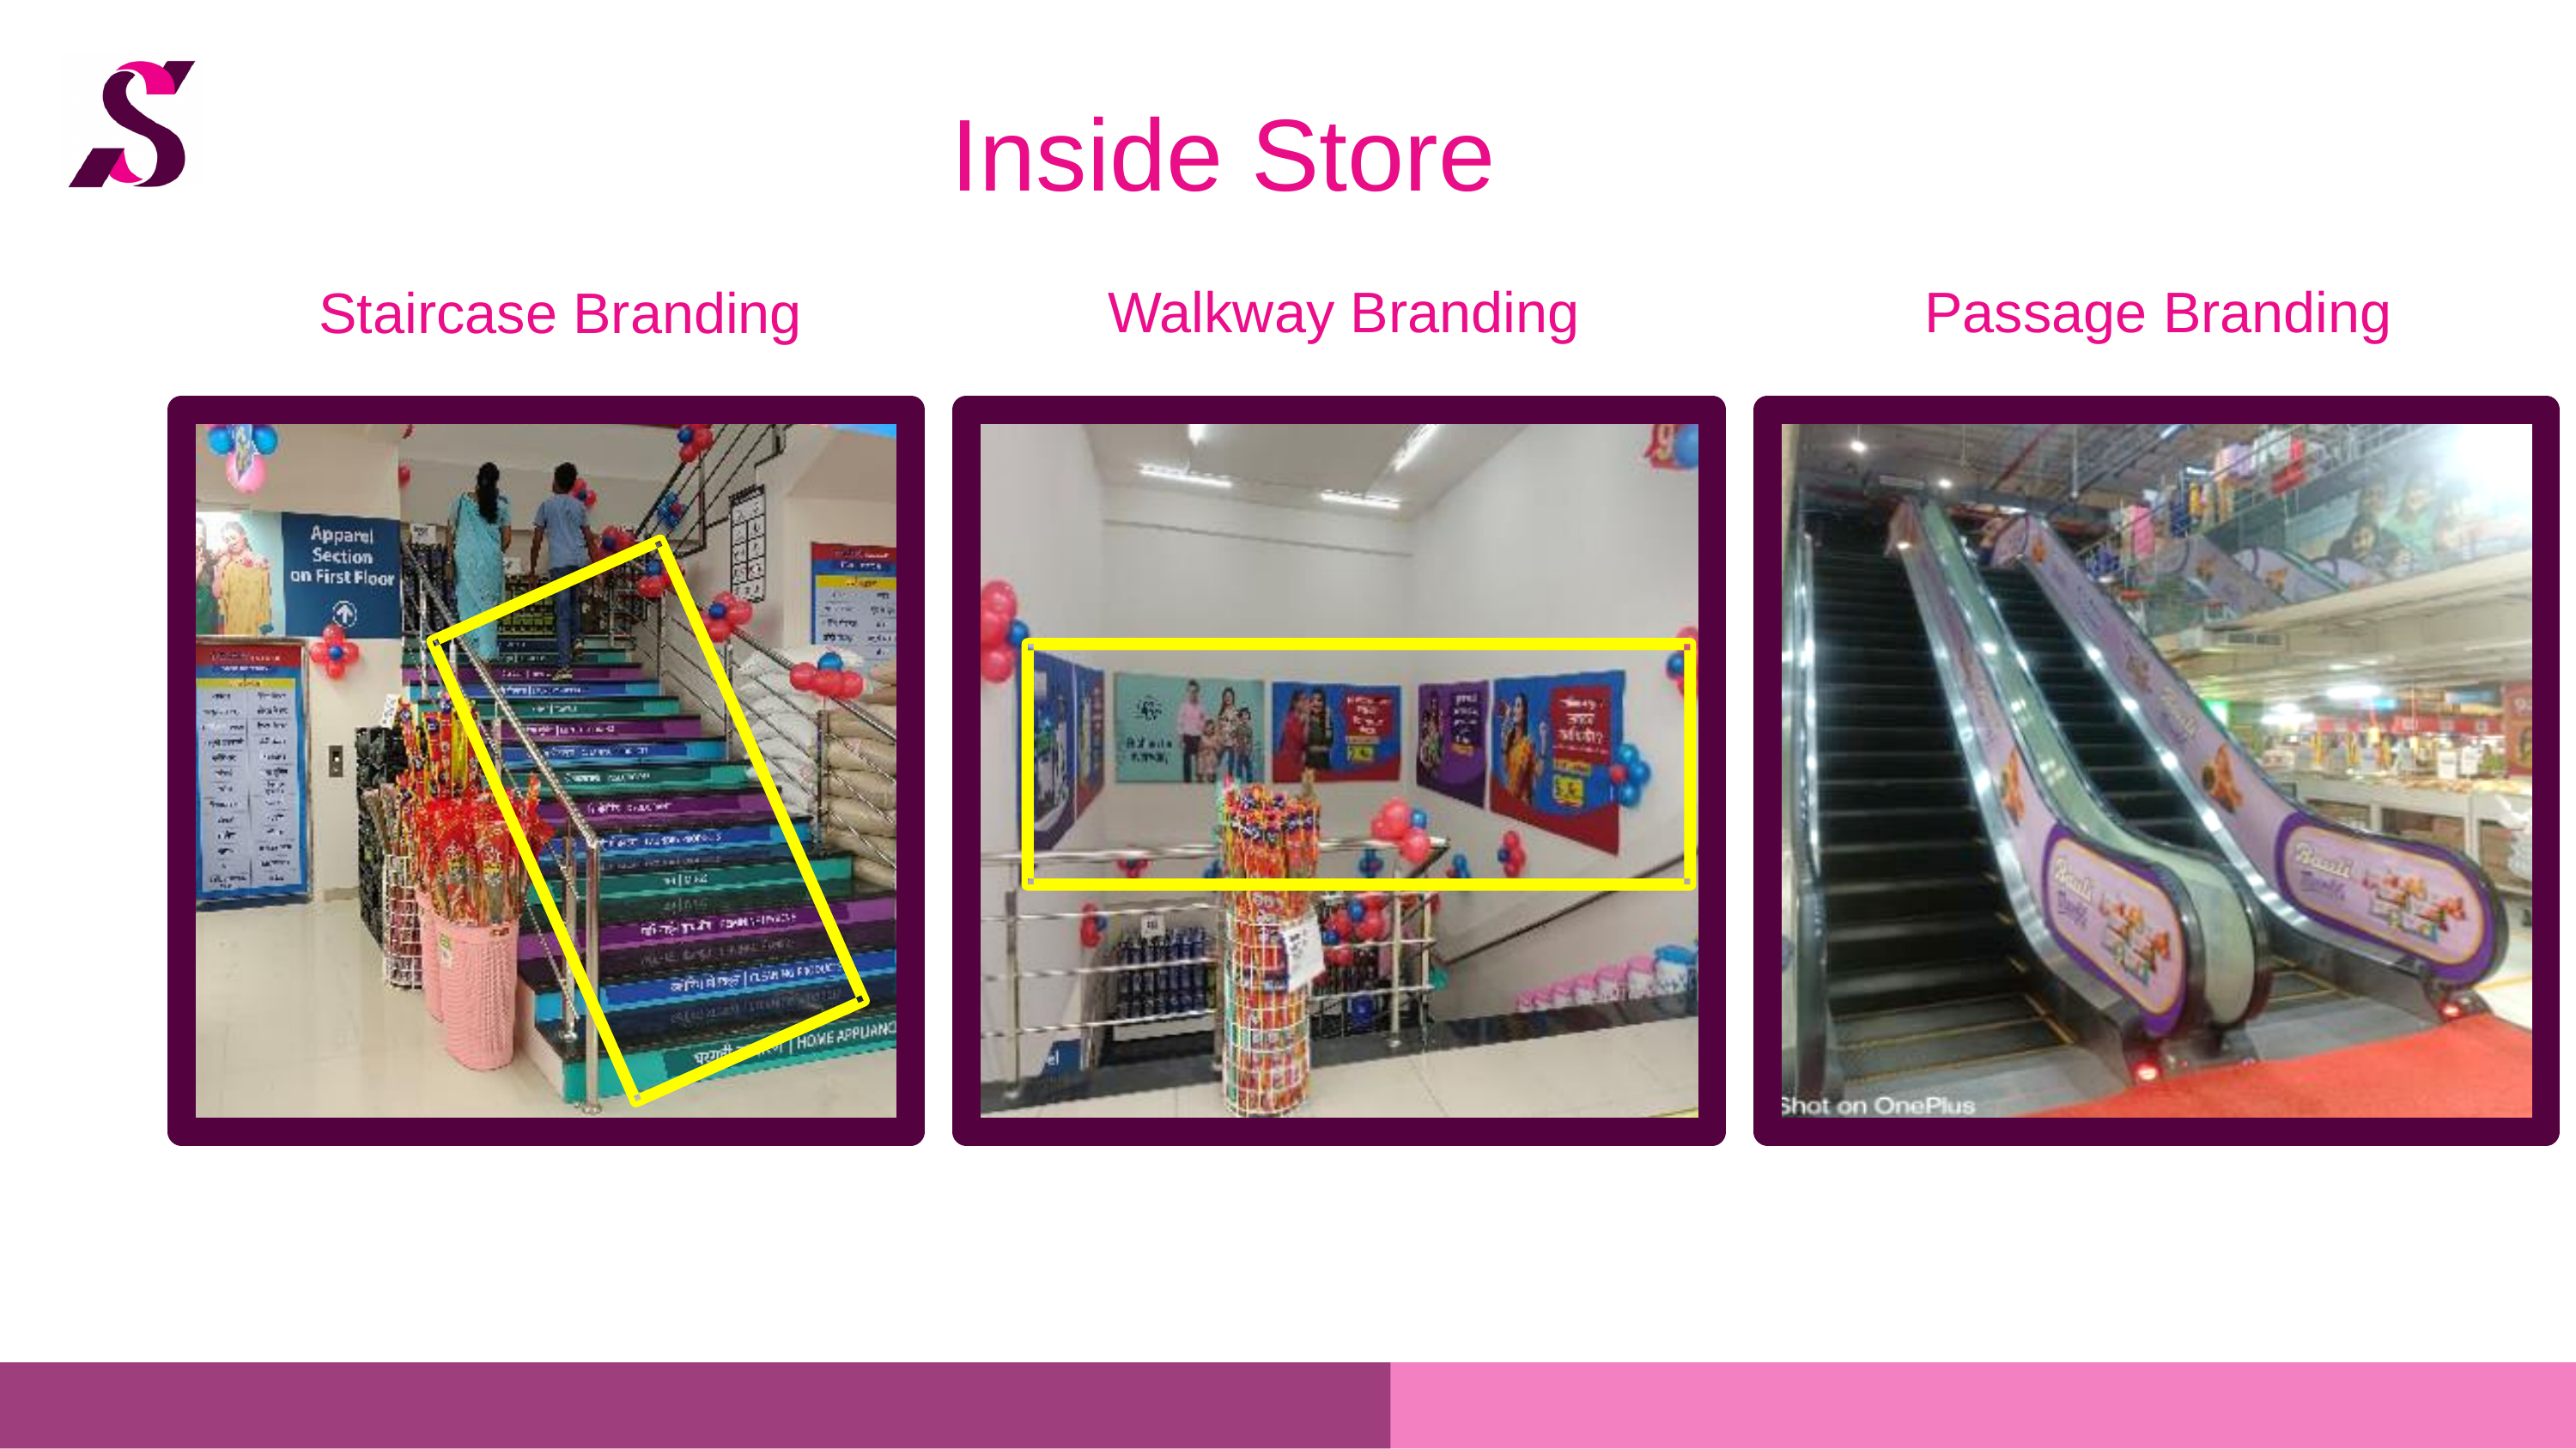

Inside Store
Walkway Branding
Passage Branding
Staircase Branding